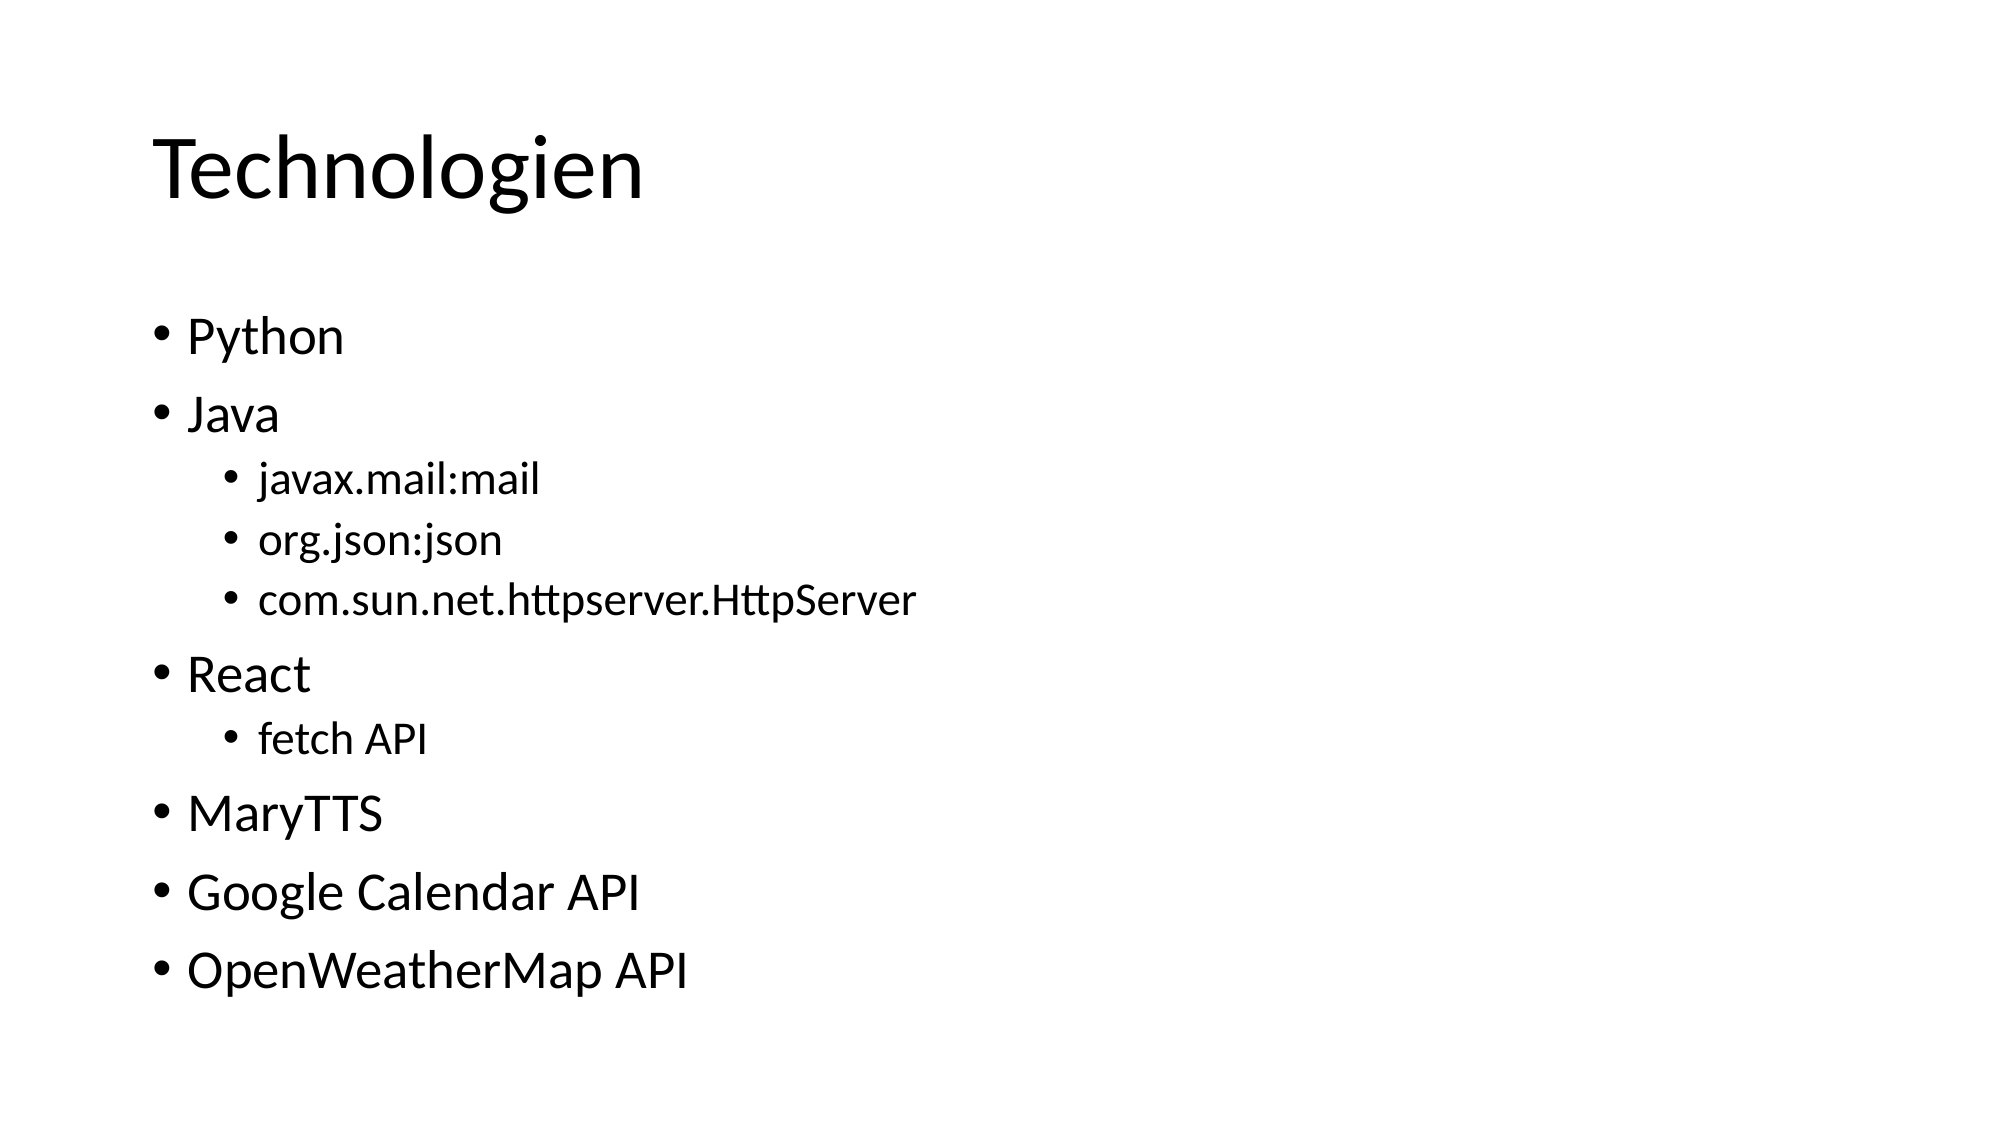

# Technologien
Python
Java
javax.mail:mail
org.json:json
com.sun.net.httpserver.HttpServer
React
fetch API
MaryTTS
Google Calendar API
OpenWeatherMap API